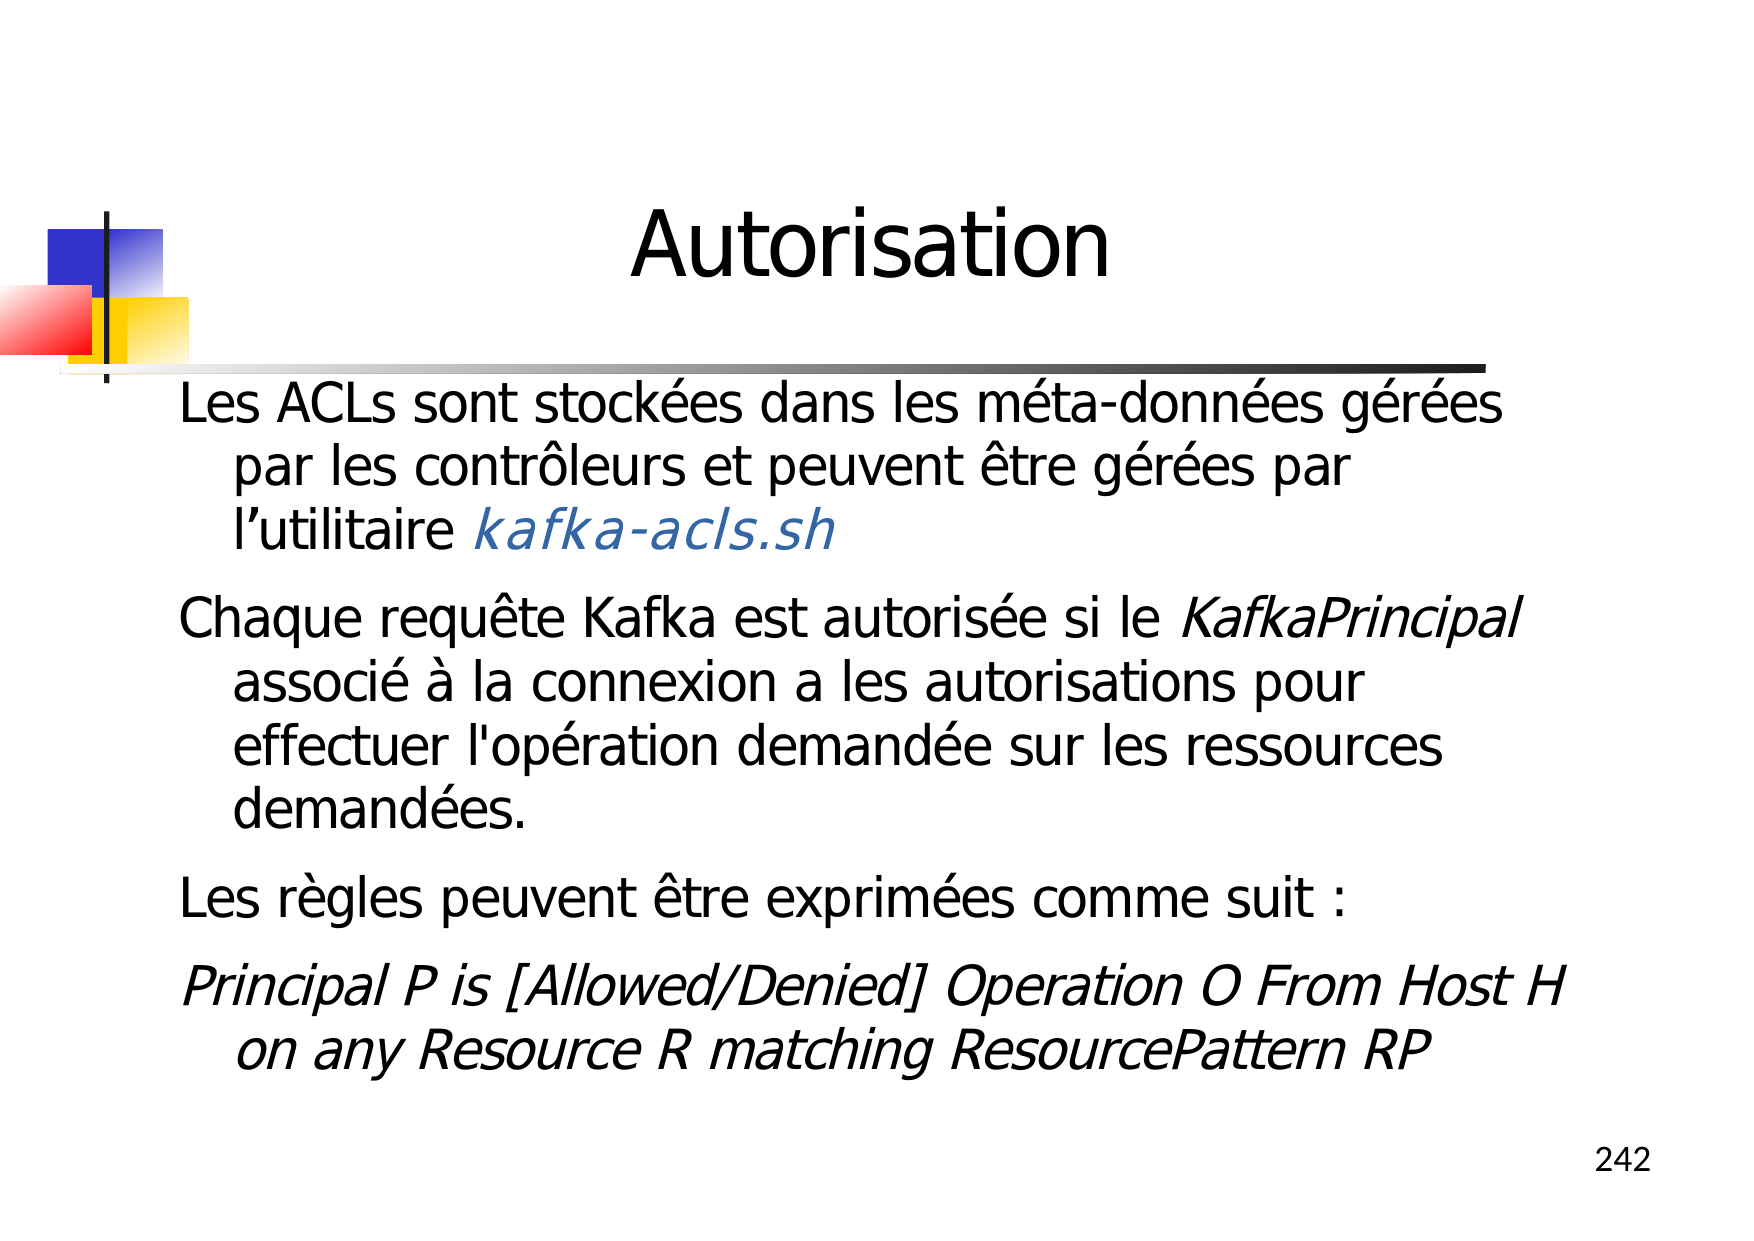

Autorisation
Les ACLs sont stockées dans les méta-données gérées par les contrôleurs et peuvent être gérées par l’utilitaire kafka-acls.sh
Chaque requête Kafka est autorisée si le KafkaPrincipal associé à la connexion a les autorisations pour effectuer l'opération demandée sur les ressources demandées.
Les règles peuvent être exprimées comme suit :
Principal P is [Allowed/Denied] Operation O From Host H on any Resource R matching ResourcePattern RP